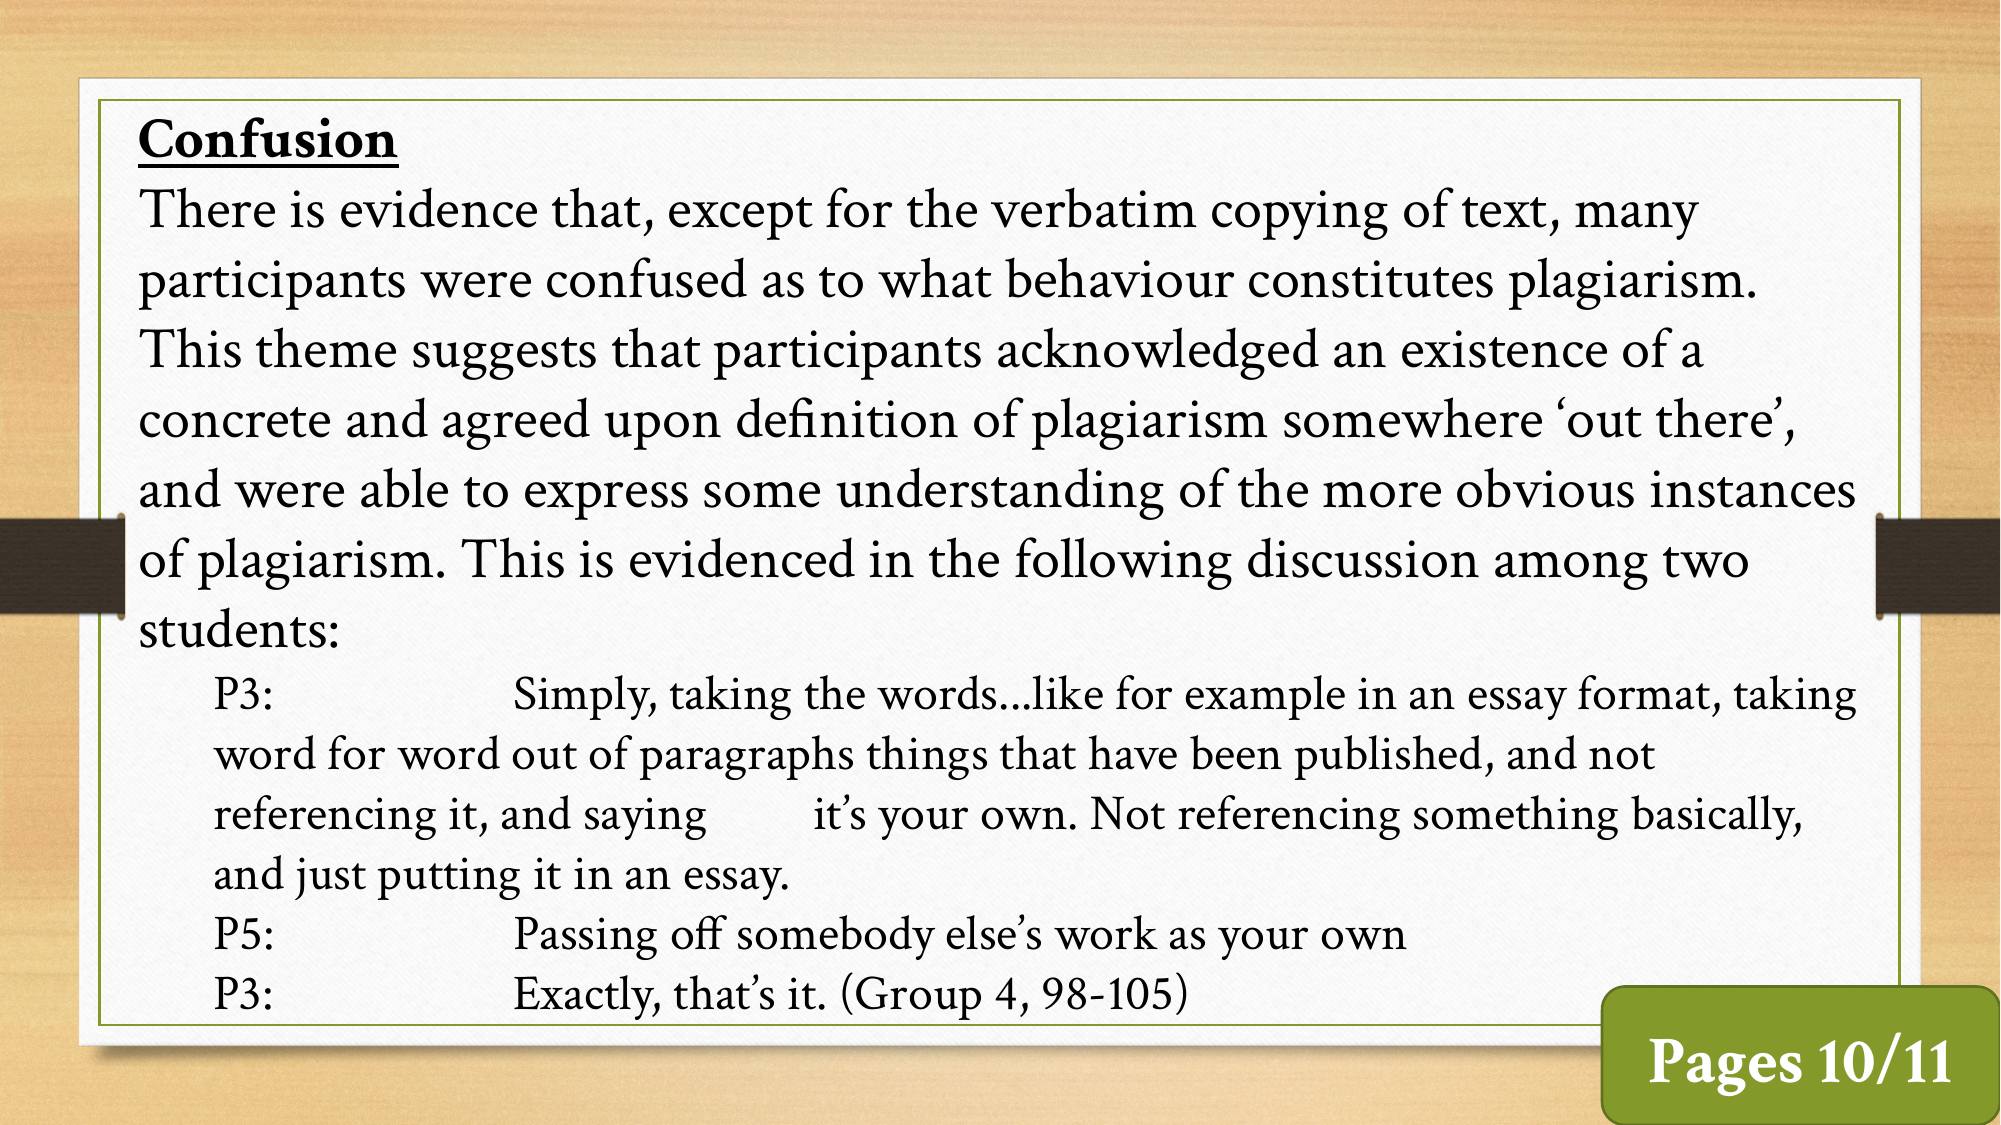

Confusion
There is evidence that, except for the verbatim copying of text, many participants were confused as to what behaviour constitutes plagiarism. This theme suggests that participants acknowledged an existence of a concrete and agreed upon definition of plagiarism somewhere ‘out there’, and were able to express some understanding of the more obvious instances of plagiarism. This is evidenced in the following discussion among two students:
P3:  		Simply, taking the words...like for example in an essay format, taking word for word out of paragraphs things that have been published, and not referencing it, and saying 	it’s your own. Not referencing something basically, and just putting it in an essay.
P5: 		Passing off somebody else’s work as your own
P3: 		Exactly, that’s it. (Group 4, 98-105)
Pages 10/11